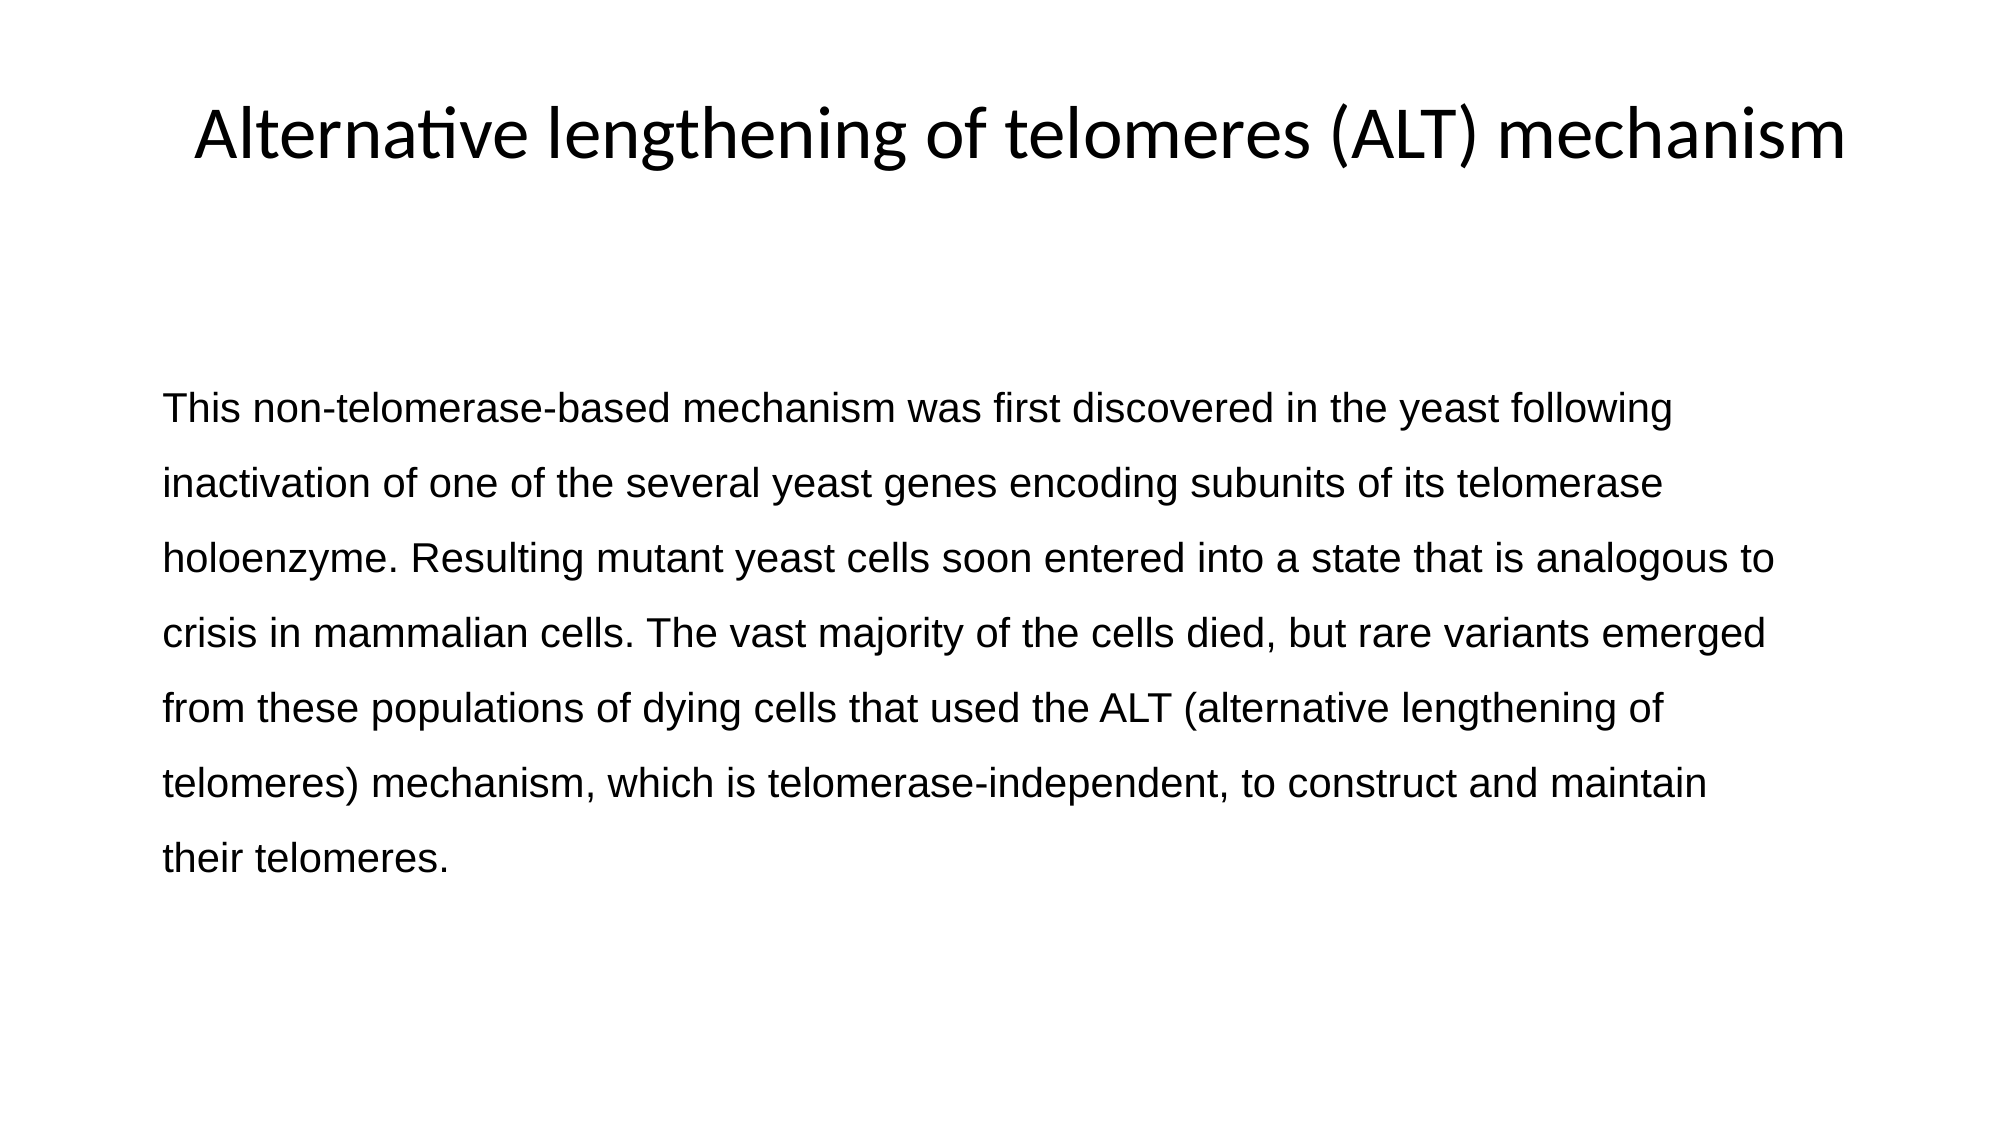

Alternative lengthening of telomeres (ALT) mechanism
This non-telomerase-based mechanism was first discovered in the yeast following inactivation of one of the several yeast genes encoding subunits of its telomerase holoenzyme. Resulting mutant yeast cells soon entered into a state that is analogous to crisis in mammalian cells. The vast majority of the cells died, but rare variants emerged from these populations of dying cells that used the ALT (alternative lengthening of telomeres) mechanism, which is telomerase-independent, to construct and maintain their telomeres.